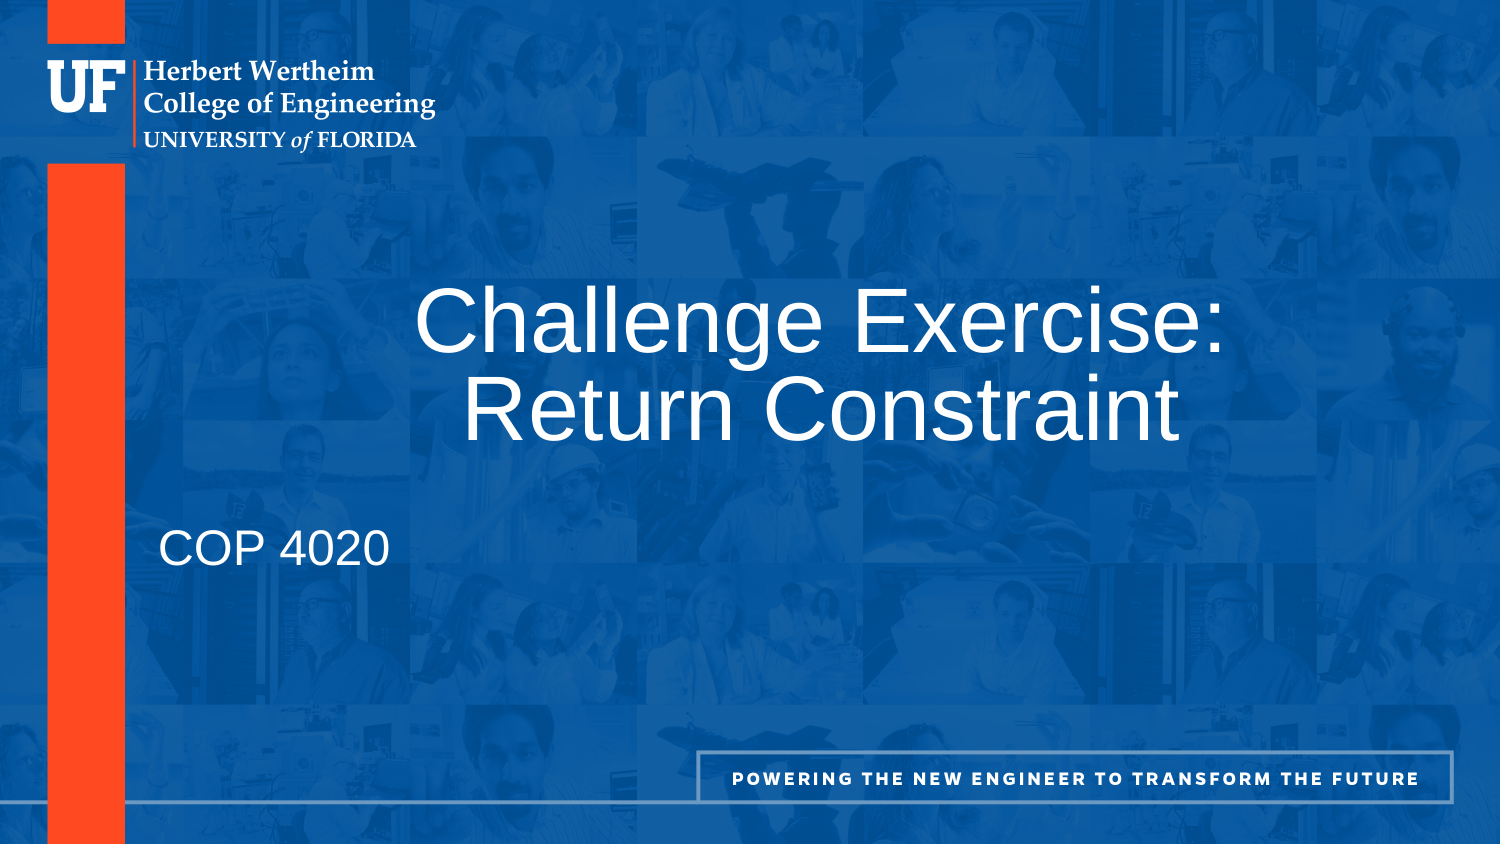

# Challenge Exercise: Return Constraint
COP 4020